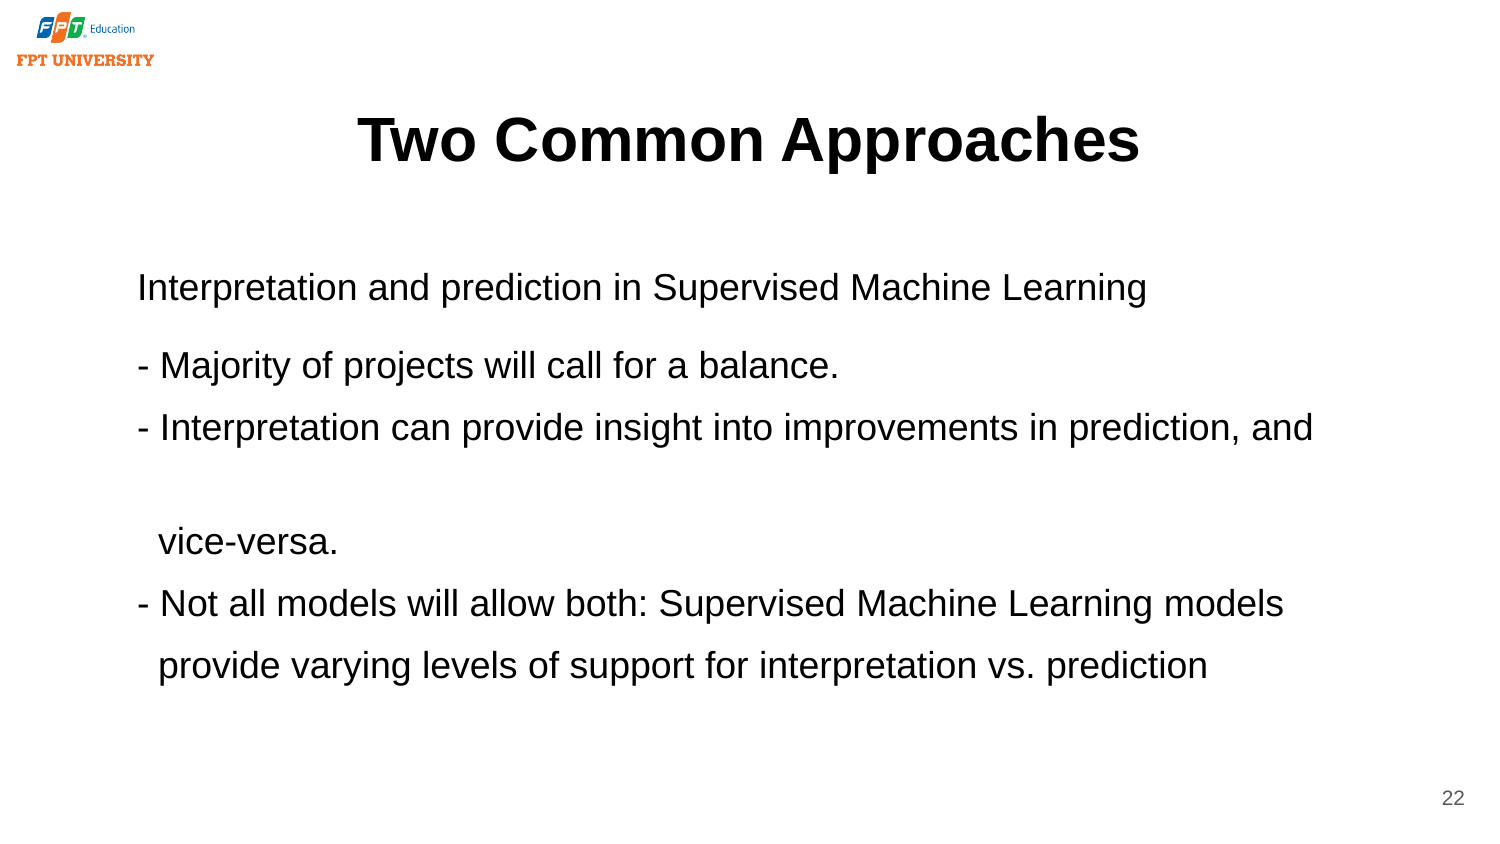

# Two Common Approaches
Interpretation and prediction in Supervised Machine Learning
- Majority of projects will call for a balance.
- Interpretation can provide insight into improvements in prediction, and
  vice-versa.
- Not all models will allow both: Supervised Machine Learning models
  provide varying levels of support for interpretation vs. prediction
22